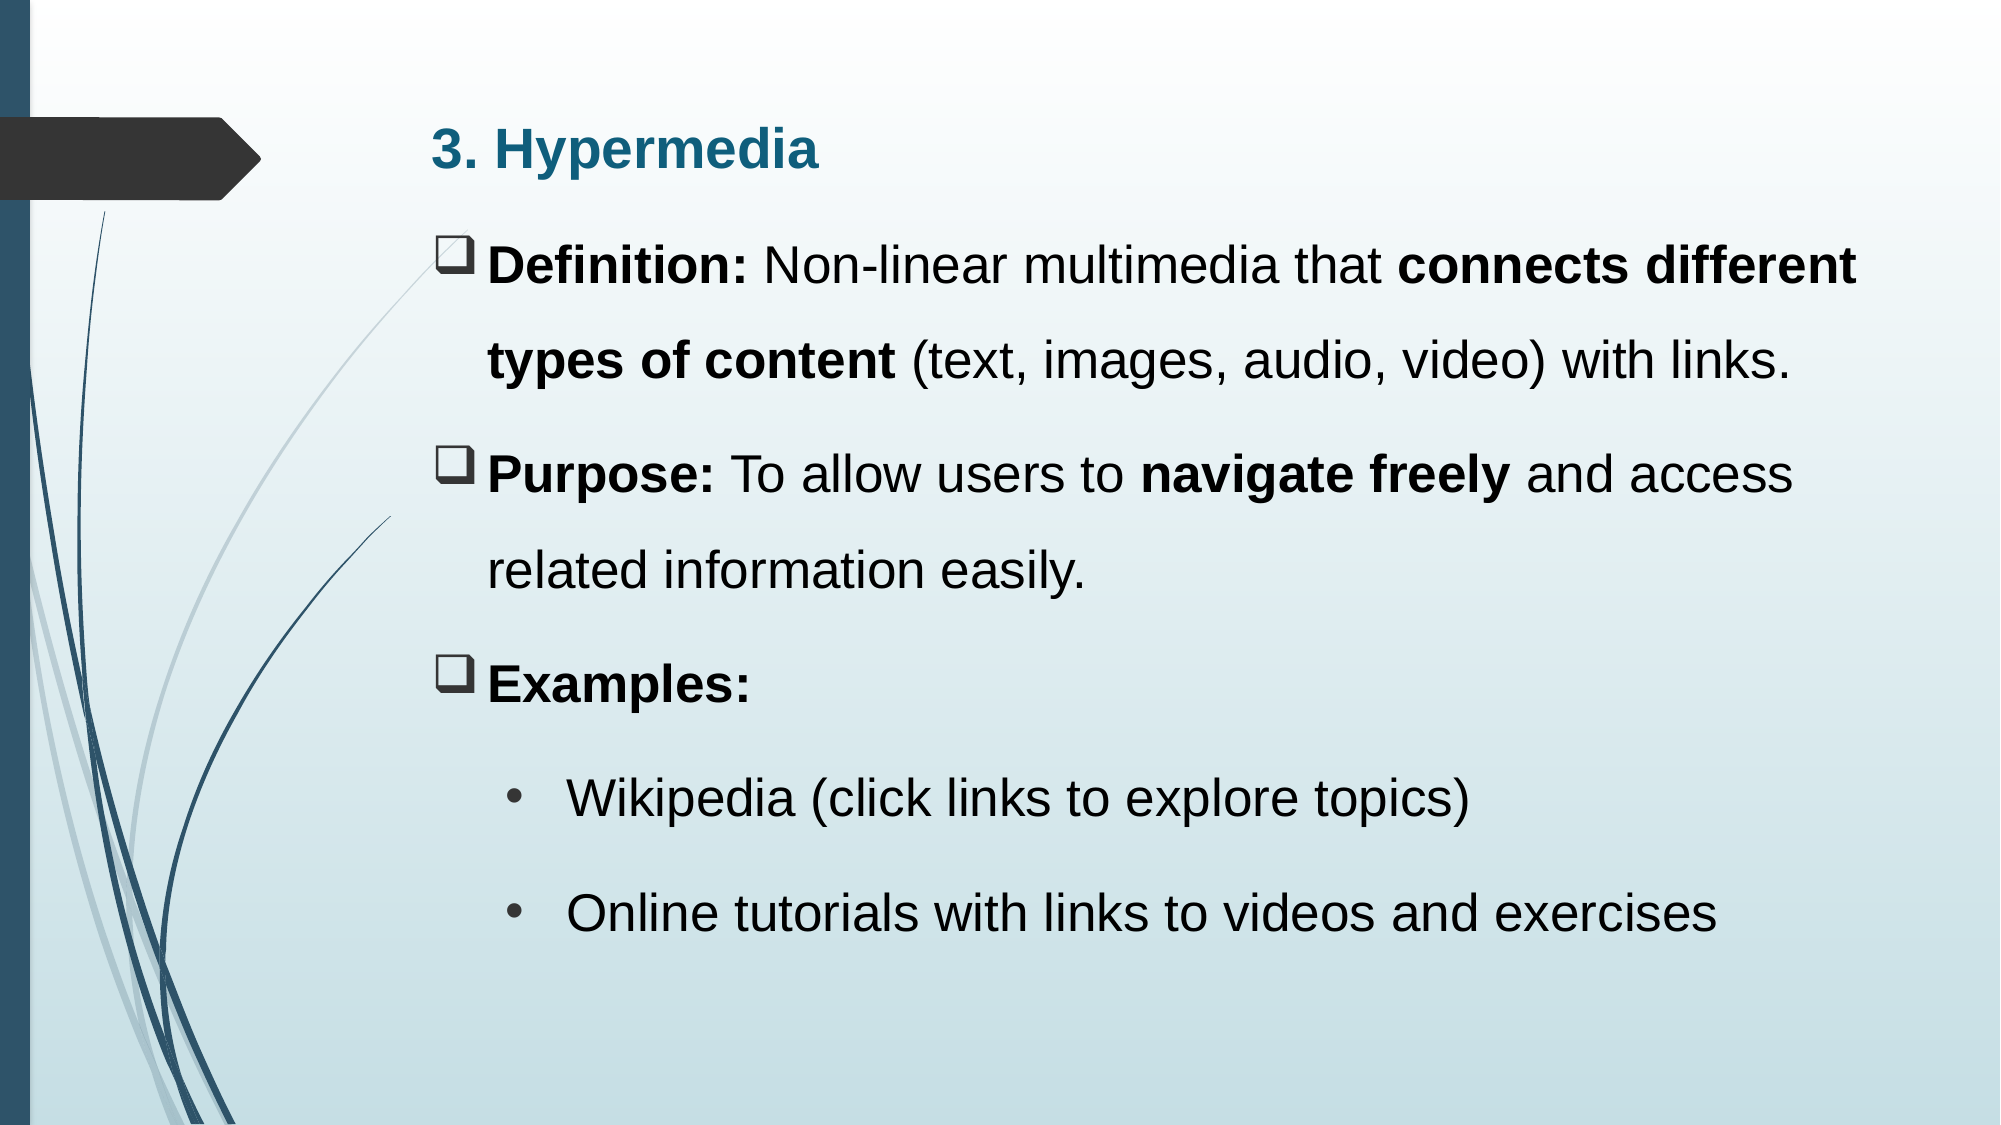

3. Hypermedia
Definition: Non-linear multimedia that connects different types of content (text, images, audio, video) with links.
Purpose: To allow users to navigate freely and access related information easily.
Examples:
 Wikipedia (click links to explore topics)
 Online tutorials with links to videos and exercises